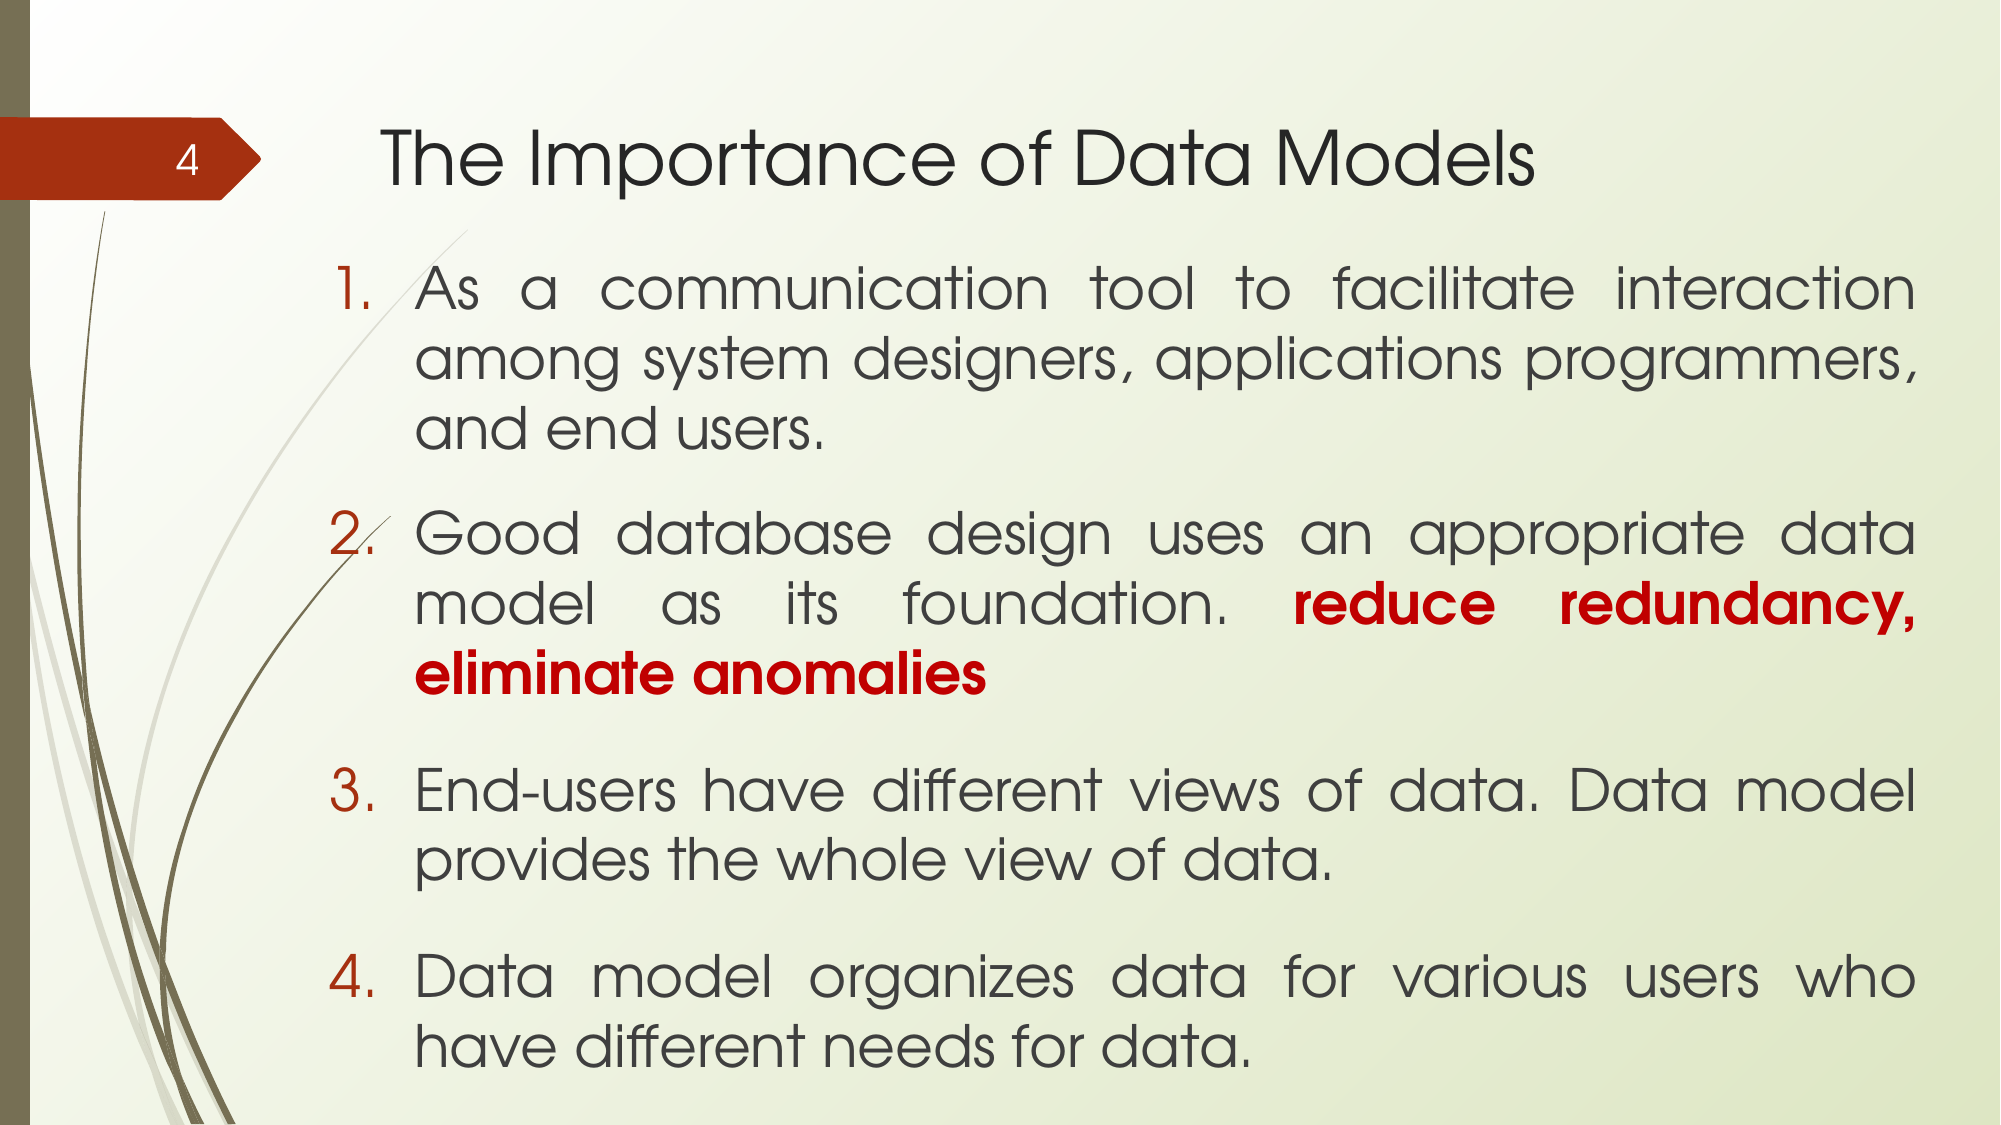

# The Importance of Data Models
4
As a communication tool to facilitate interaction among system designers, applications programmers, and end users.
Good database design uses an appropriate data model as its foundation. reduce redundancy, eliminate anomalies
End-users have different views of data. Data model provides the whole view of data.
Data model organizes data for various users who have different needs for data.